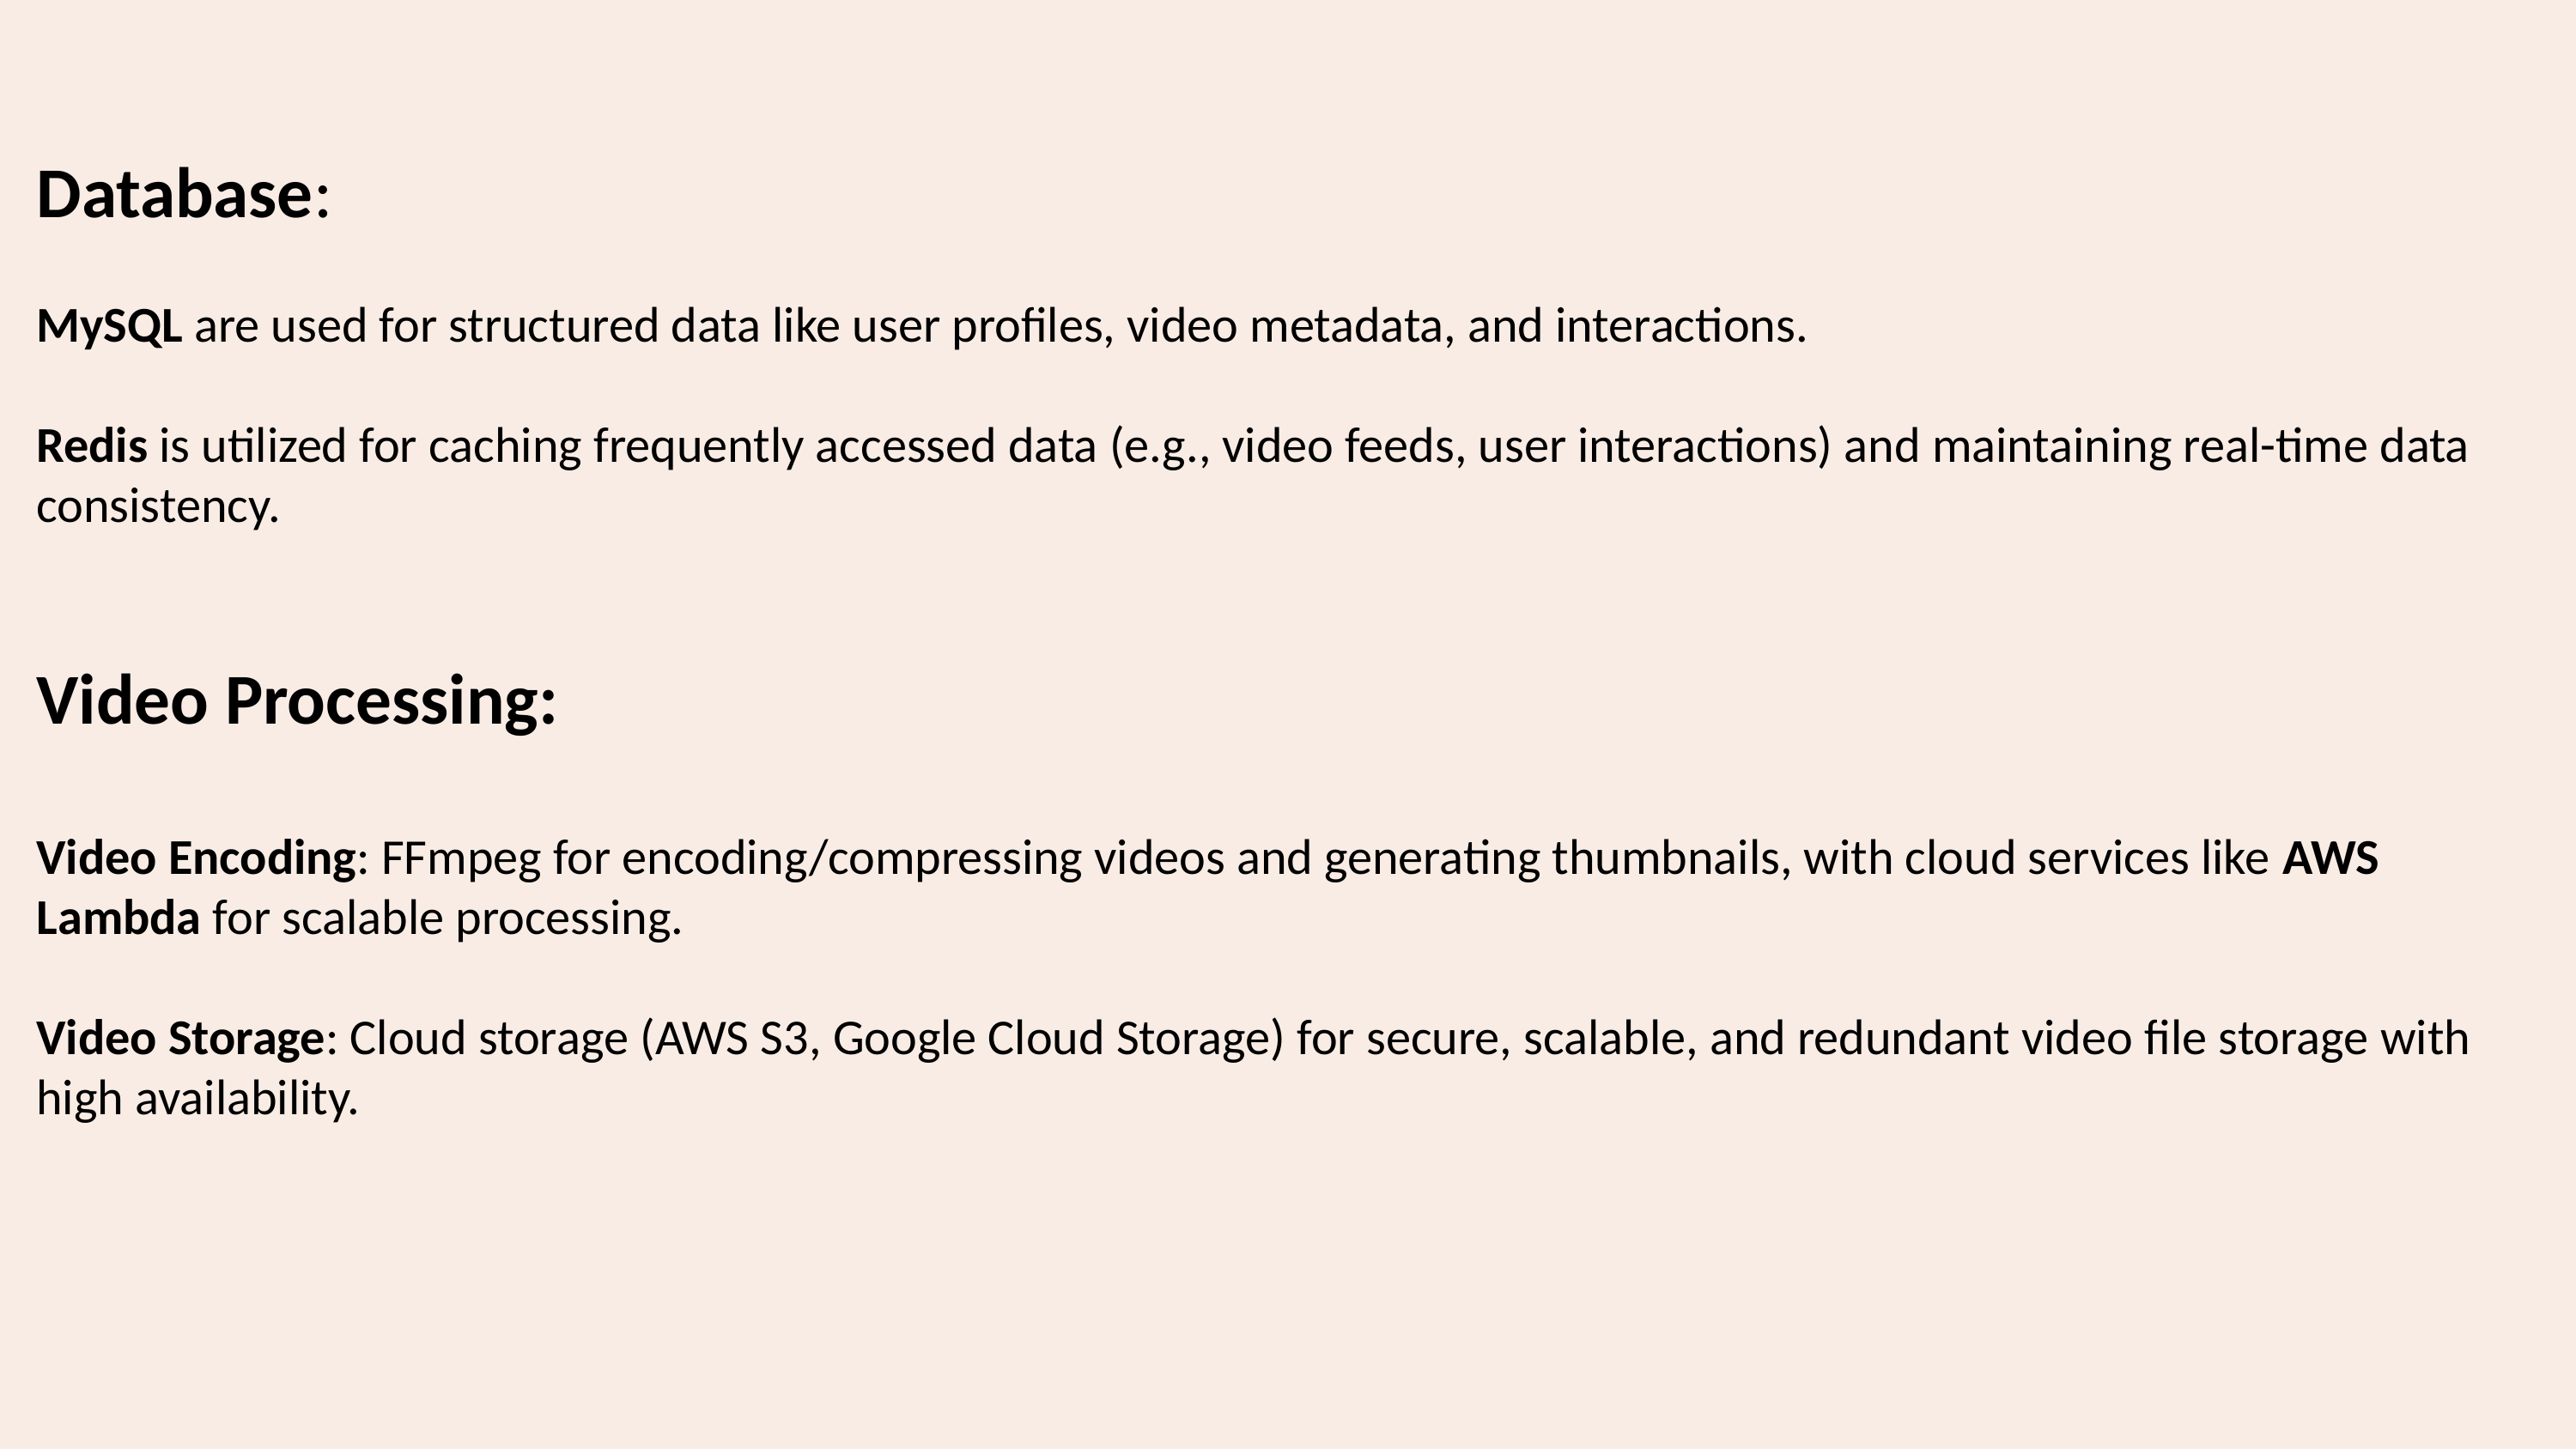

Database:
MySQL are used for structured data like user profiles, video metadata, and interactions.
Redis is utilized for caching frequently accessed data (e.g., video feeds, user interactions) and maintaining real-time data consistency.

Video Processing:

Video Encoding: FFmpeg for encoding/compressing videos and generating thumbnails, with cloud services like AWS Lambda for scalable processing.

Video Storage: Cloud storage (AWS S3, Google Cloud Storage) for secure, scalable, and redundant video file storage with high availability.